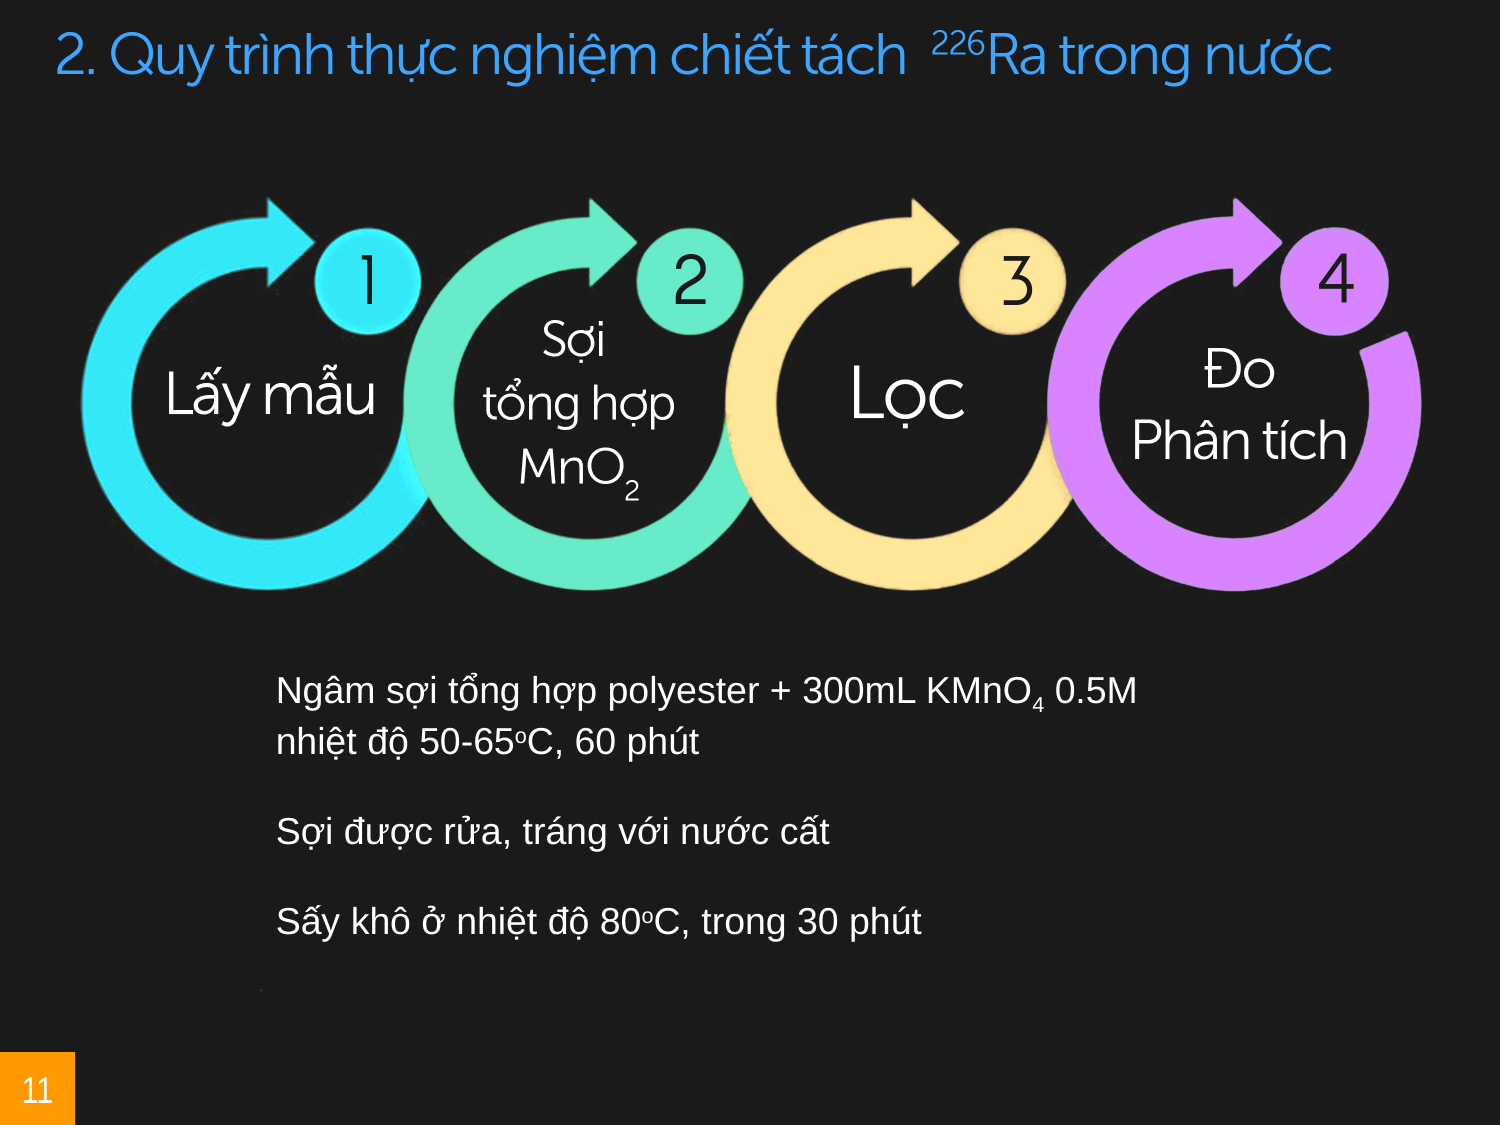

Ngâm sợi tổng hợp polyester + 300mL KMnO4 0.5M
nhiệt độ 50-65oC, 60 phút

Sợi được rửa, tráng với nước cất

Sấy khô ở nhiệt độ 80oC, trong 30 phút

11